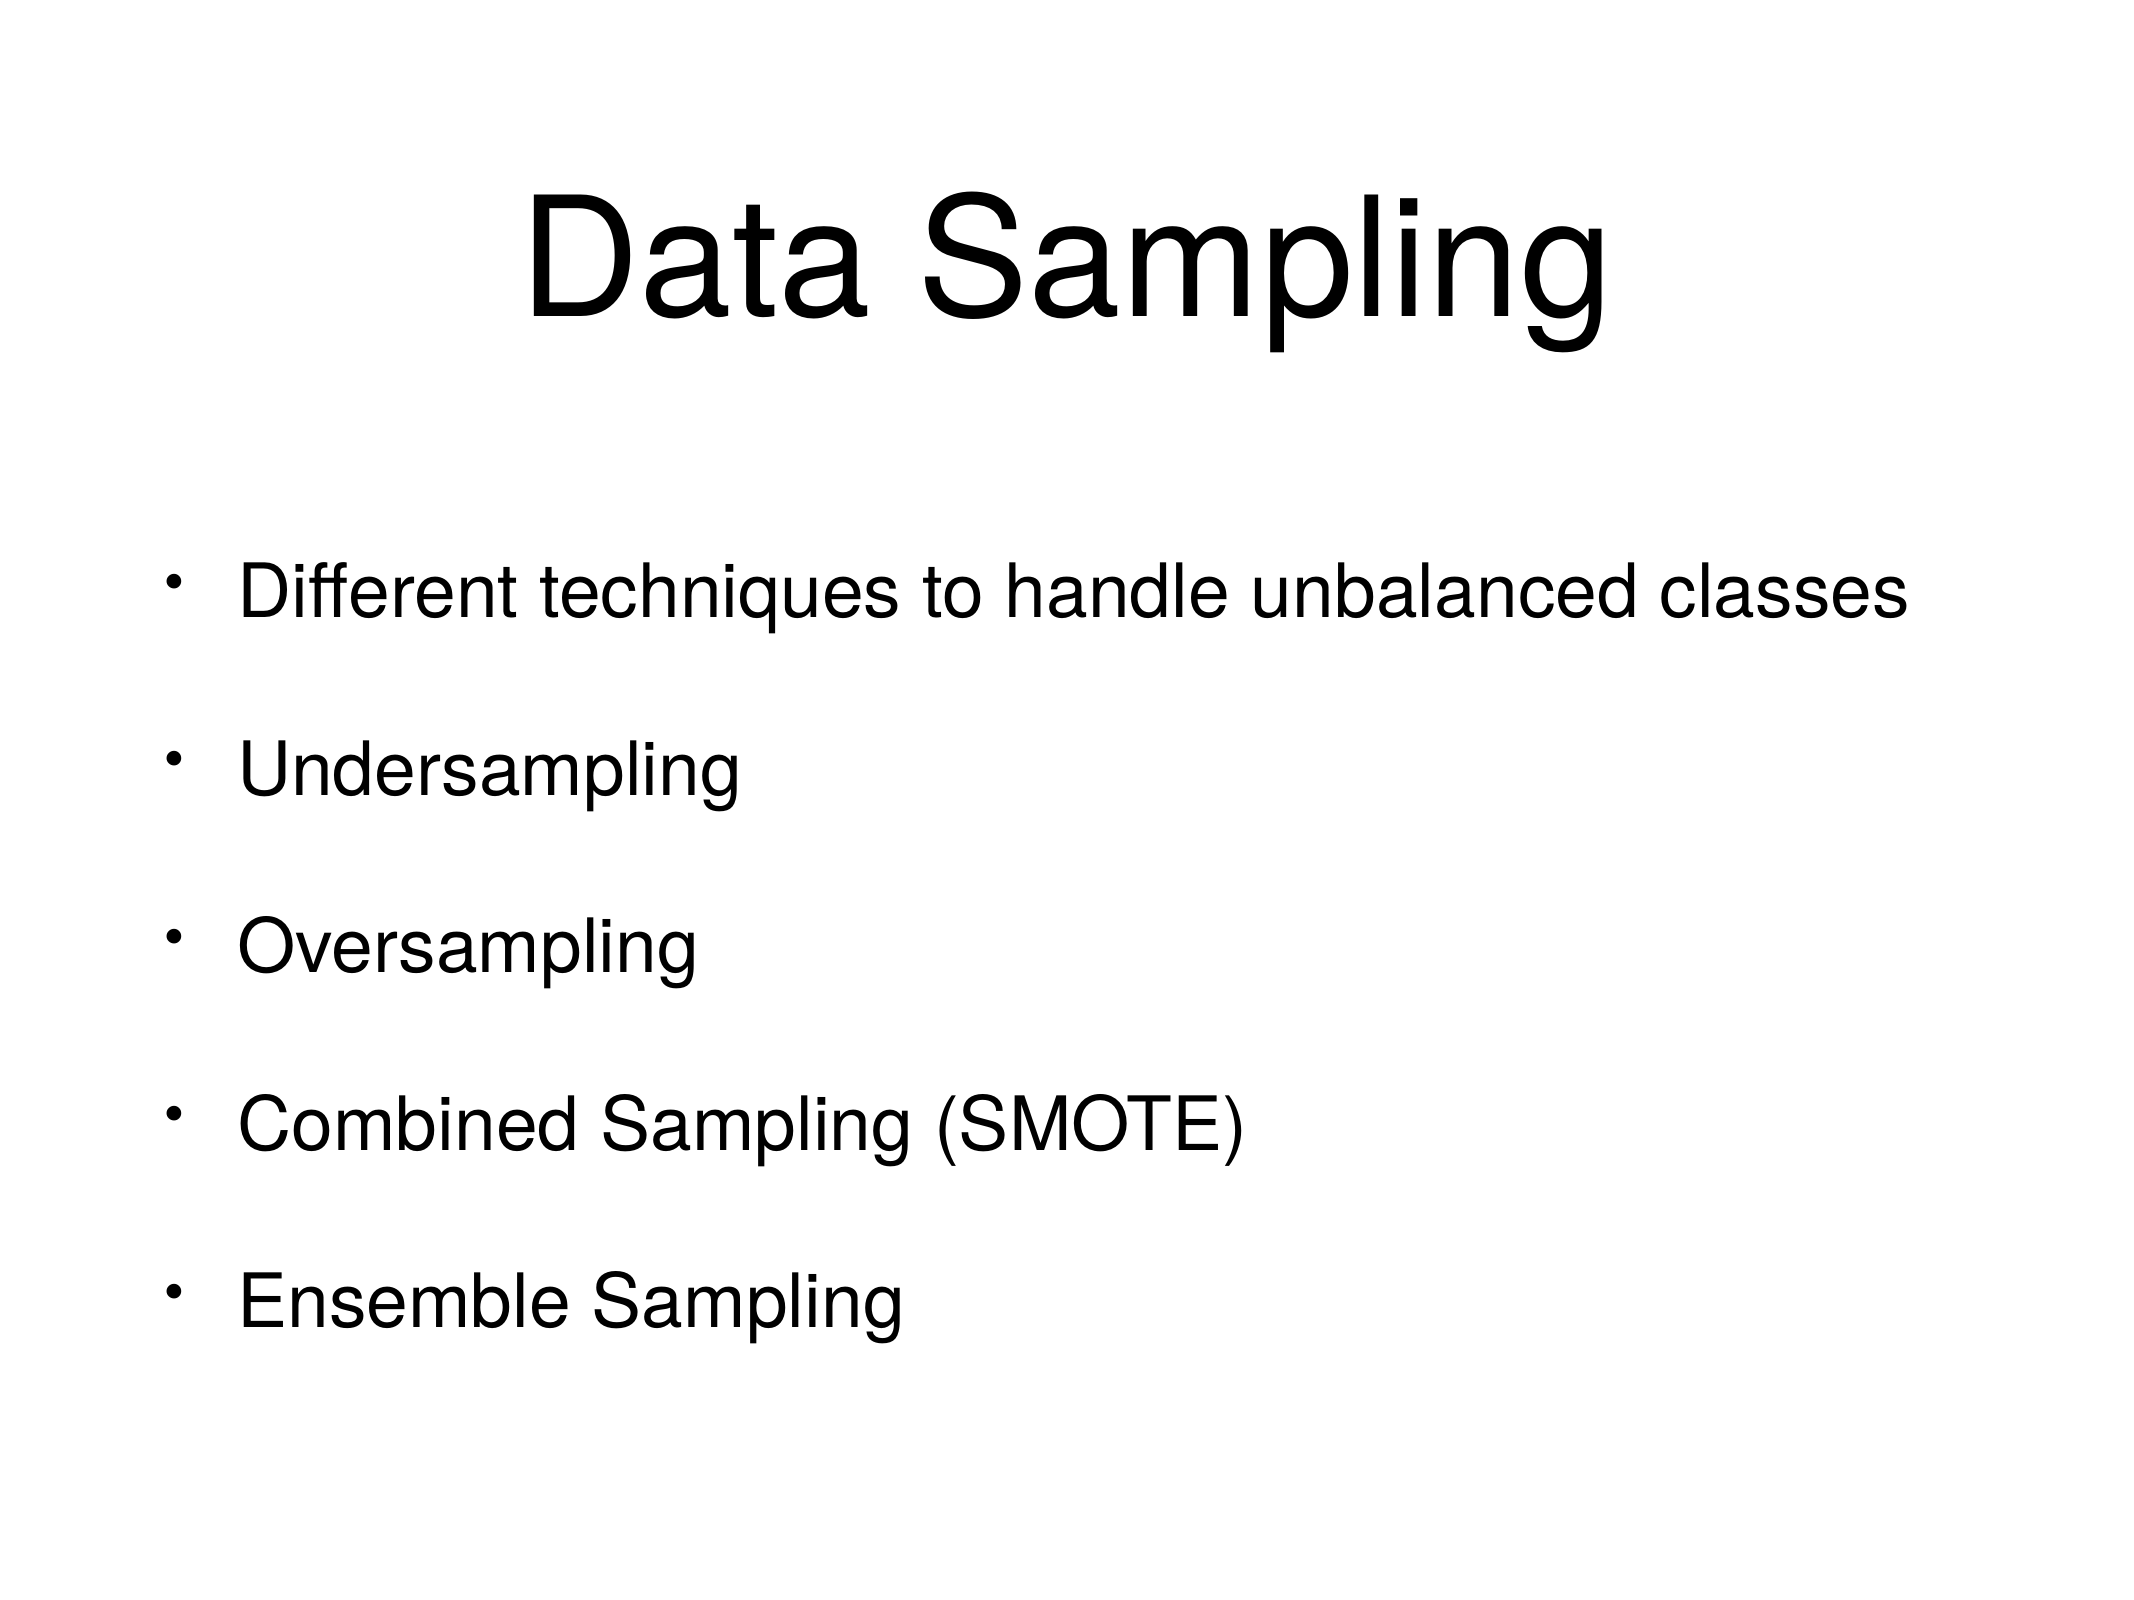

# Data Sampling
Different techniques to handle unbalanced classes
Undersampling
Oversampling
Combined Sampling (SMOTE)
Ensemble Sampling
10